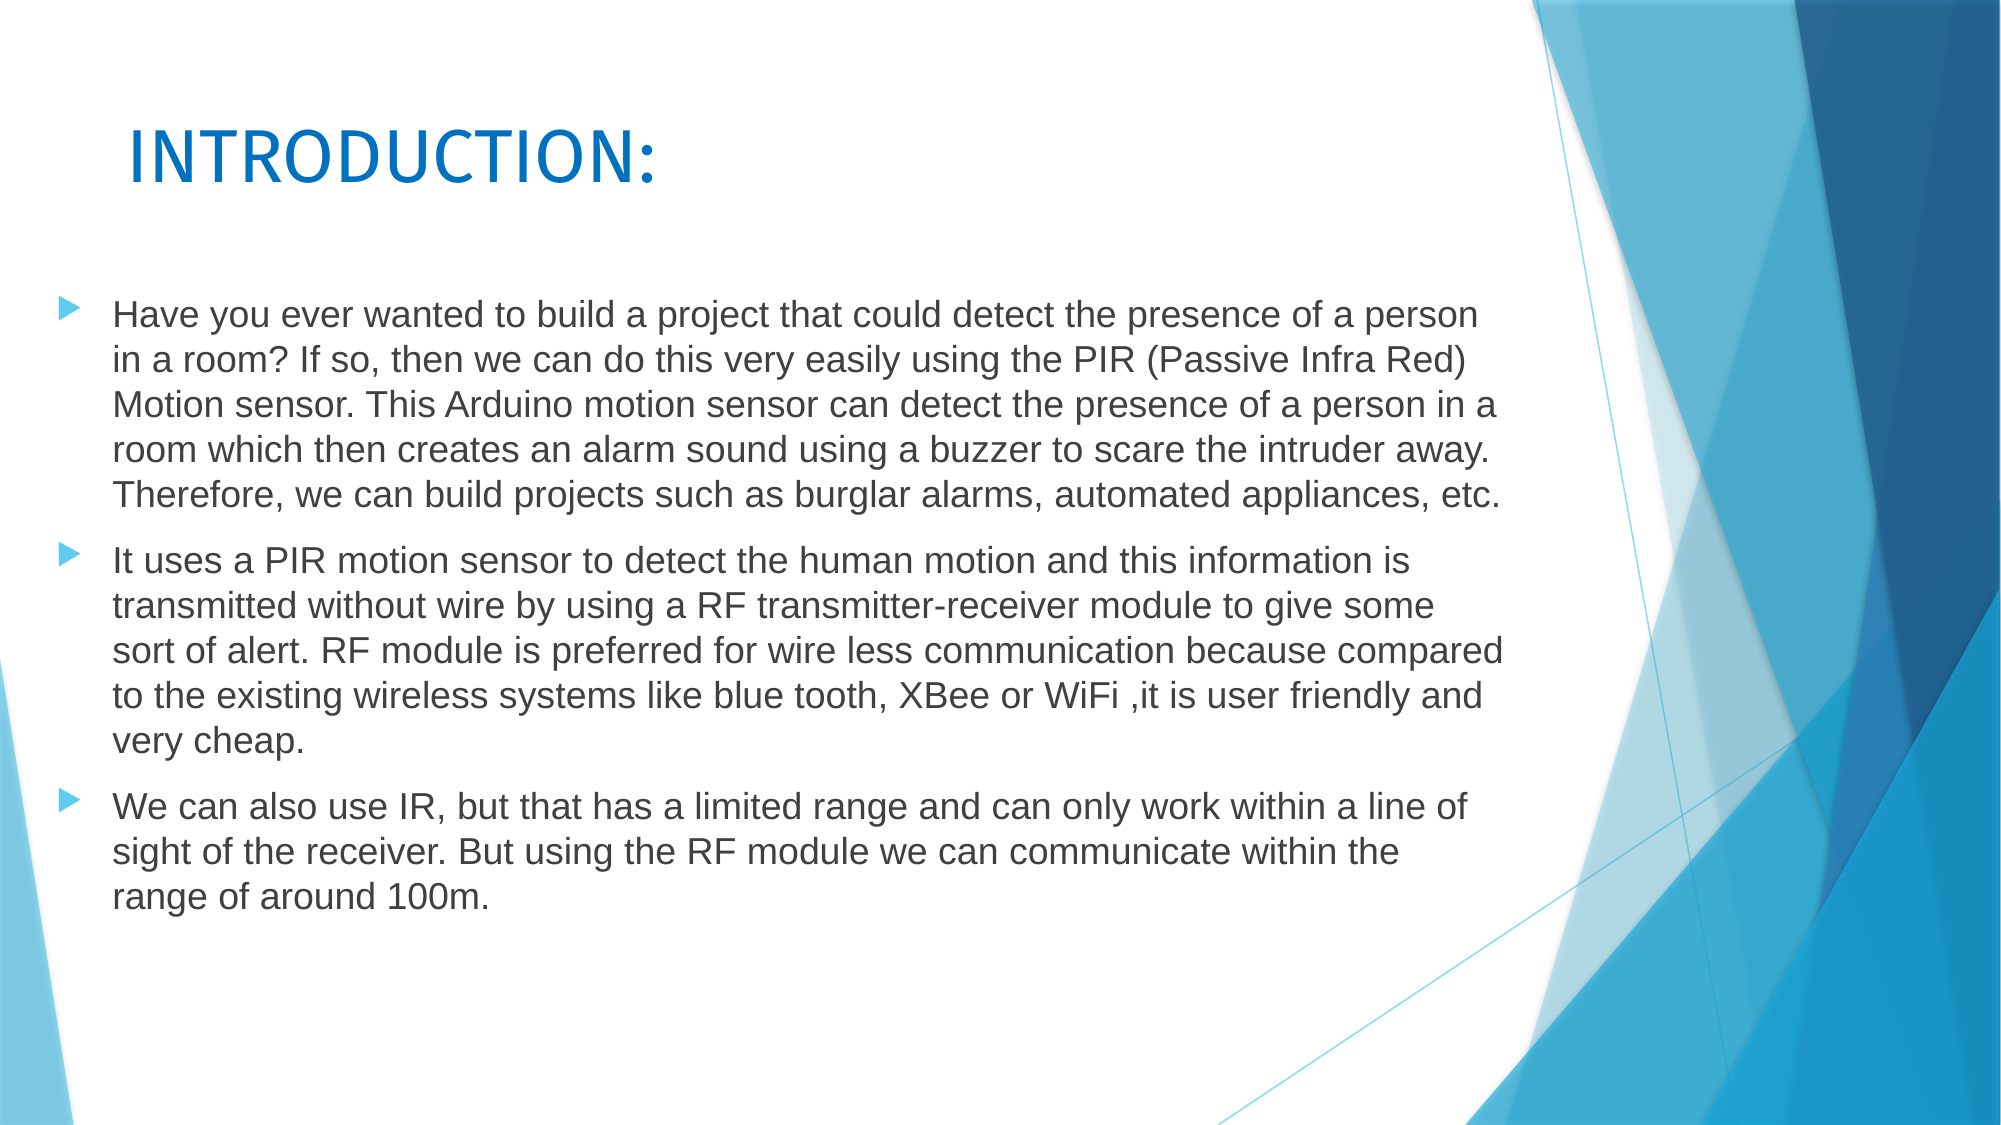

# INTRODUCTION:
Have you ever wanted to build a project that could detect the presence of a person in a room? If so, then we can do this very easily using the PIR (Passive Infra Red) Motion sensor. This Arduino motion sensor can detect the presence of a person in a room which then creates an alarm sound using a buzzer to scare the intruder away. Therefore, we can build projects such as burglar alarms, automated appliances, etc.
It uses a PIR motion sensor to detect the human motion and this information is transmitted without wire by using a RF transmitter-receiver module to give some sort of alert. RF module is preferred for wire less communication because compared to the existing wireless systems like blue tooth, XBee or WiFi ,it is user friendly and very cheap.
We can also use IR, but that has a limited range and can only work within a line of sight of the receiver. But using the RF module we can communicate within the range of around 100m.